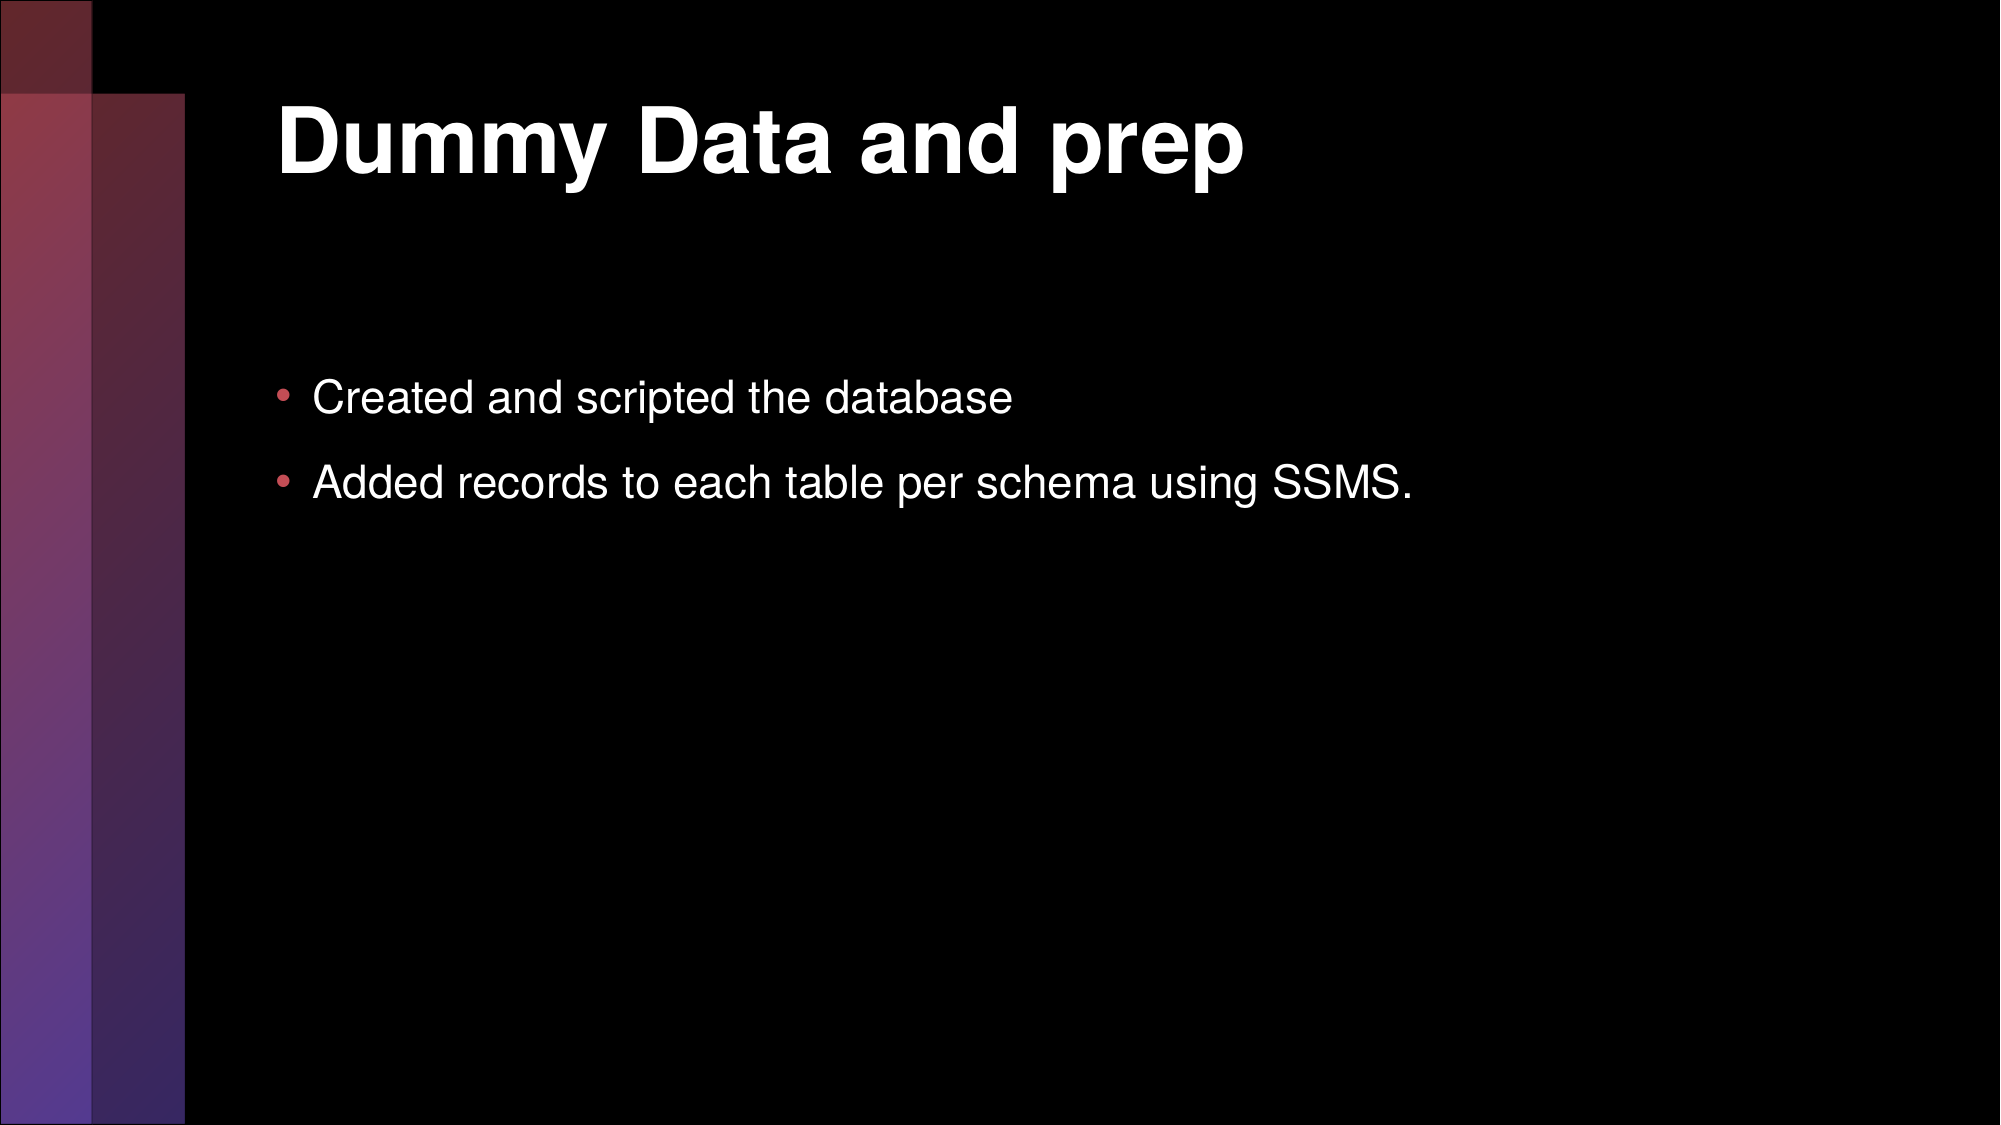

# Dummy Data and prep
Created and scripted the database
Added records to each table per schema using SSMS.